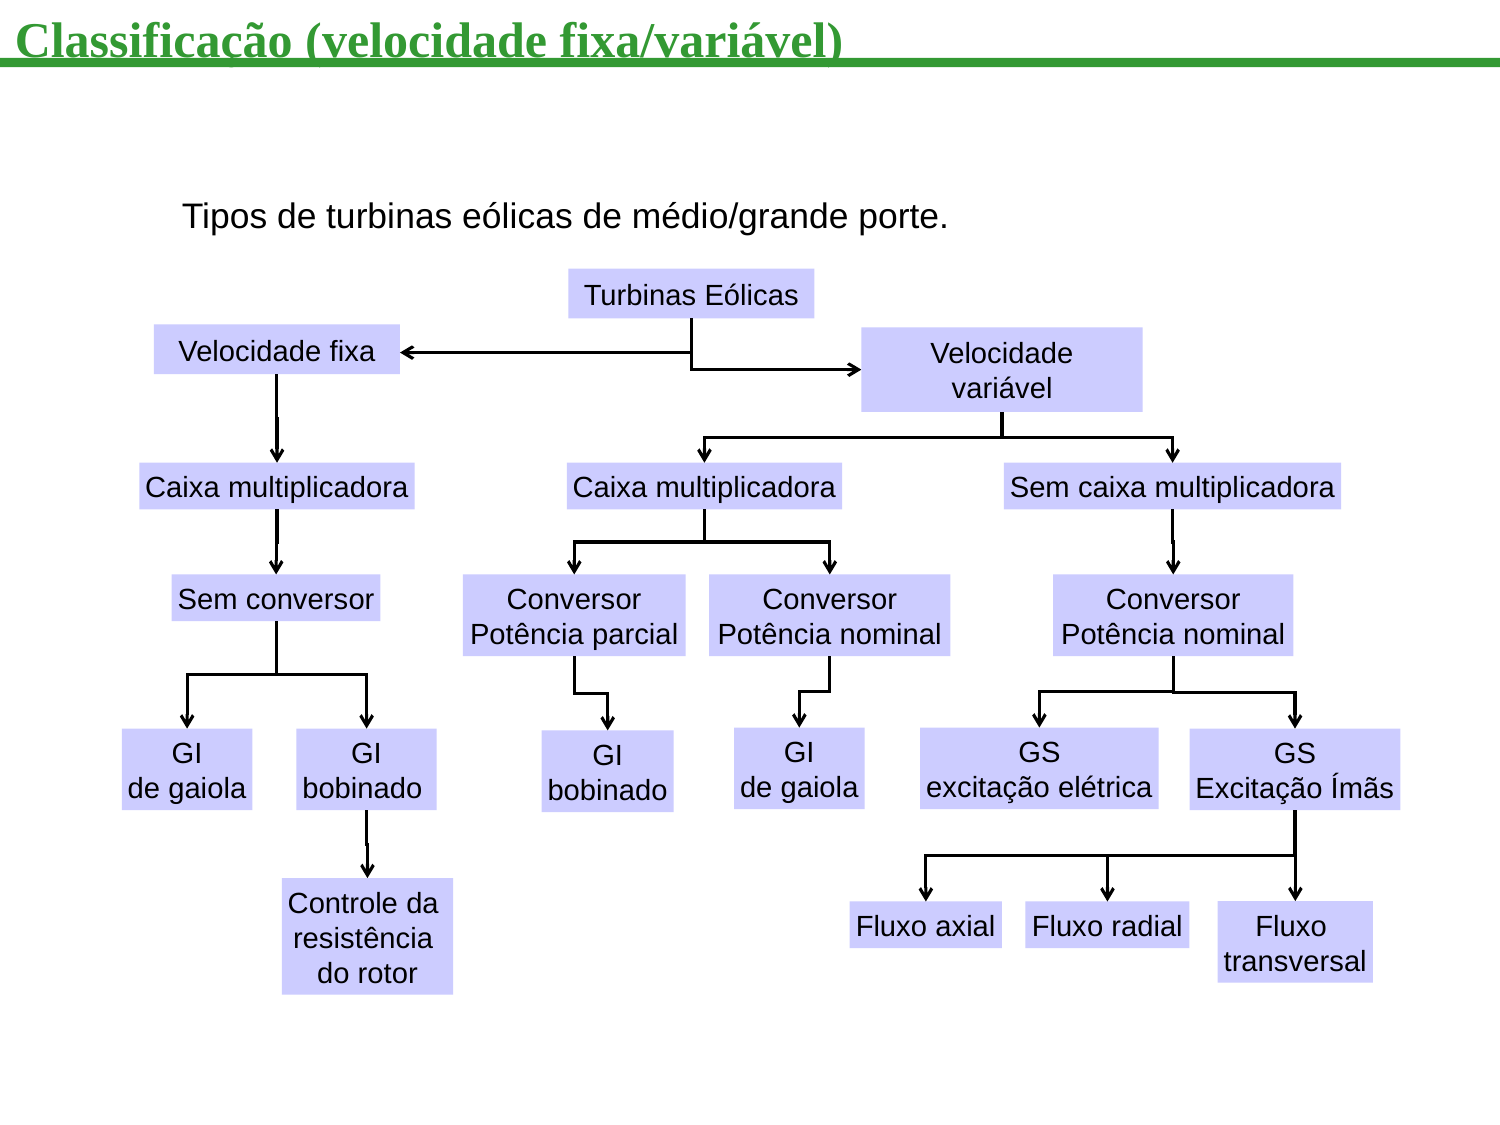

Classificação (velocidade fixa/variável)

	Tipos de turbinas eólicas de médio/grande porte.

Turbinas Eólicas
Velocidade fixa
Velocidade variável
Caixa multiplicadora
Caixa multiplicadora
Sem caixa multiplicadora
Sem conversor
Conversor
Potência parcial
Conversor
Potência nominal
Conversor
Potência nominal
GI
de gaiola
GS
excitação elétrica
GI
de gaiola
GI
bobinado
GS
Excitação Ímãs
GI
bobinado
Controle da
resistência
do rotor
Fluxo
transversal
Fluxo axial
Fluxo radial